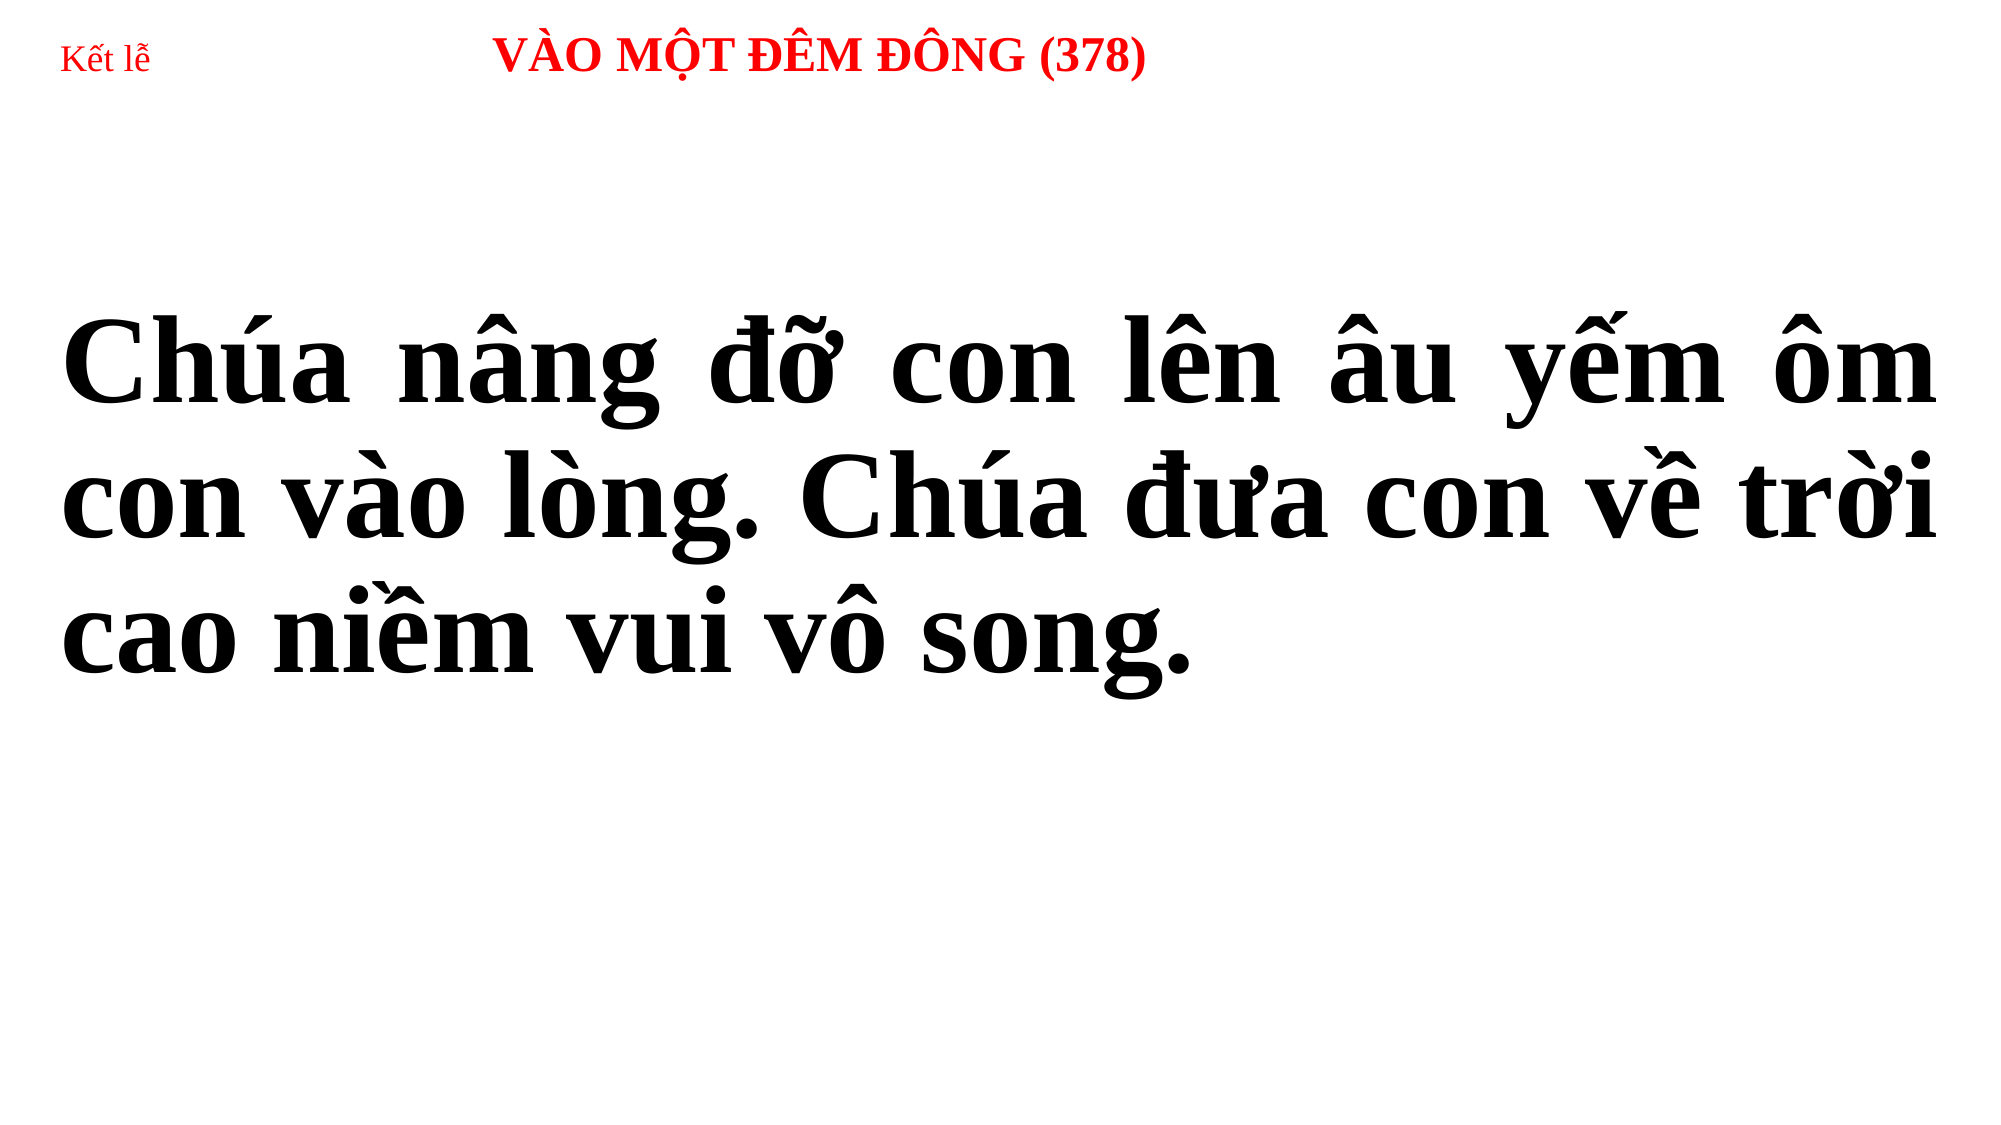

# Kết lễ                                    VÀO MỘT ĐÊM ĐÔNG (378)
Chúa nâng đỡ con lên âu yếm ôm con vào lòng. Chúa đưa con về trời cao niềm vui vô song.